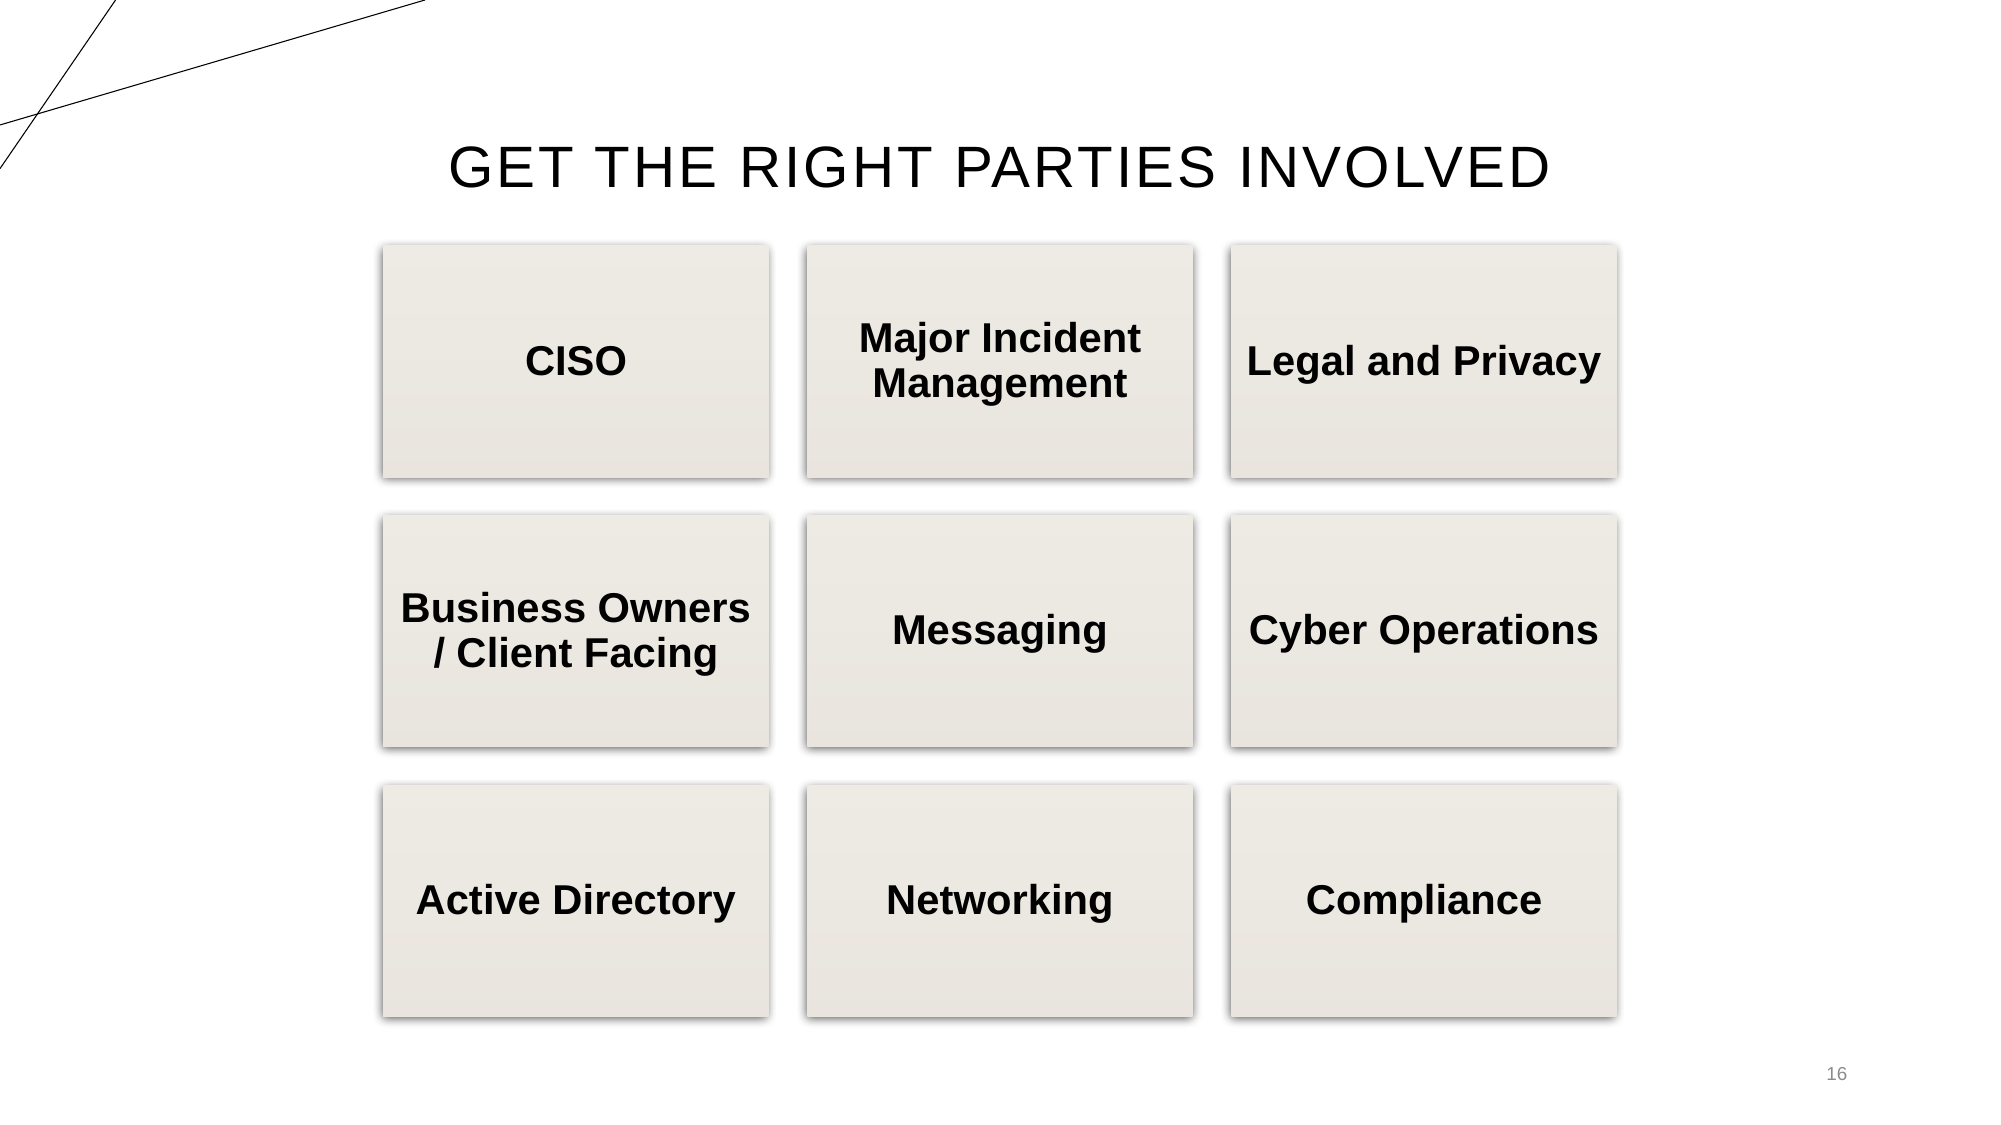

# Get the right parties involved
CISO
Major Incident Management
Legal and Privacy
Business Owners / Client Facing
Messaging
Cyber Operations
Active Directory
Networking
Compliance
16